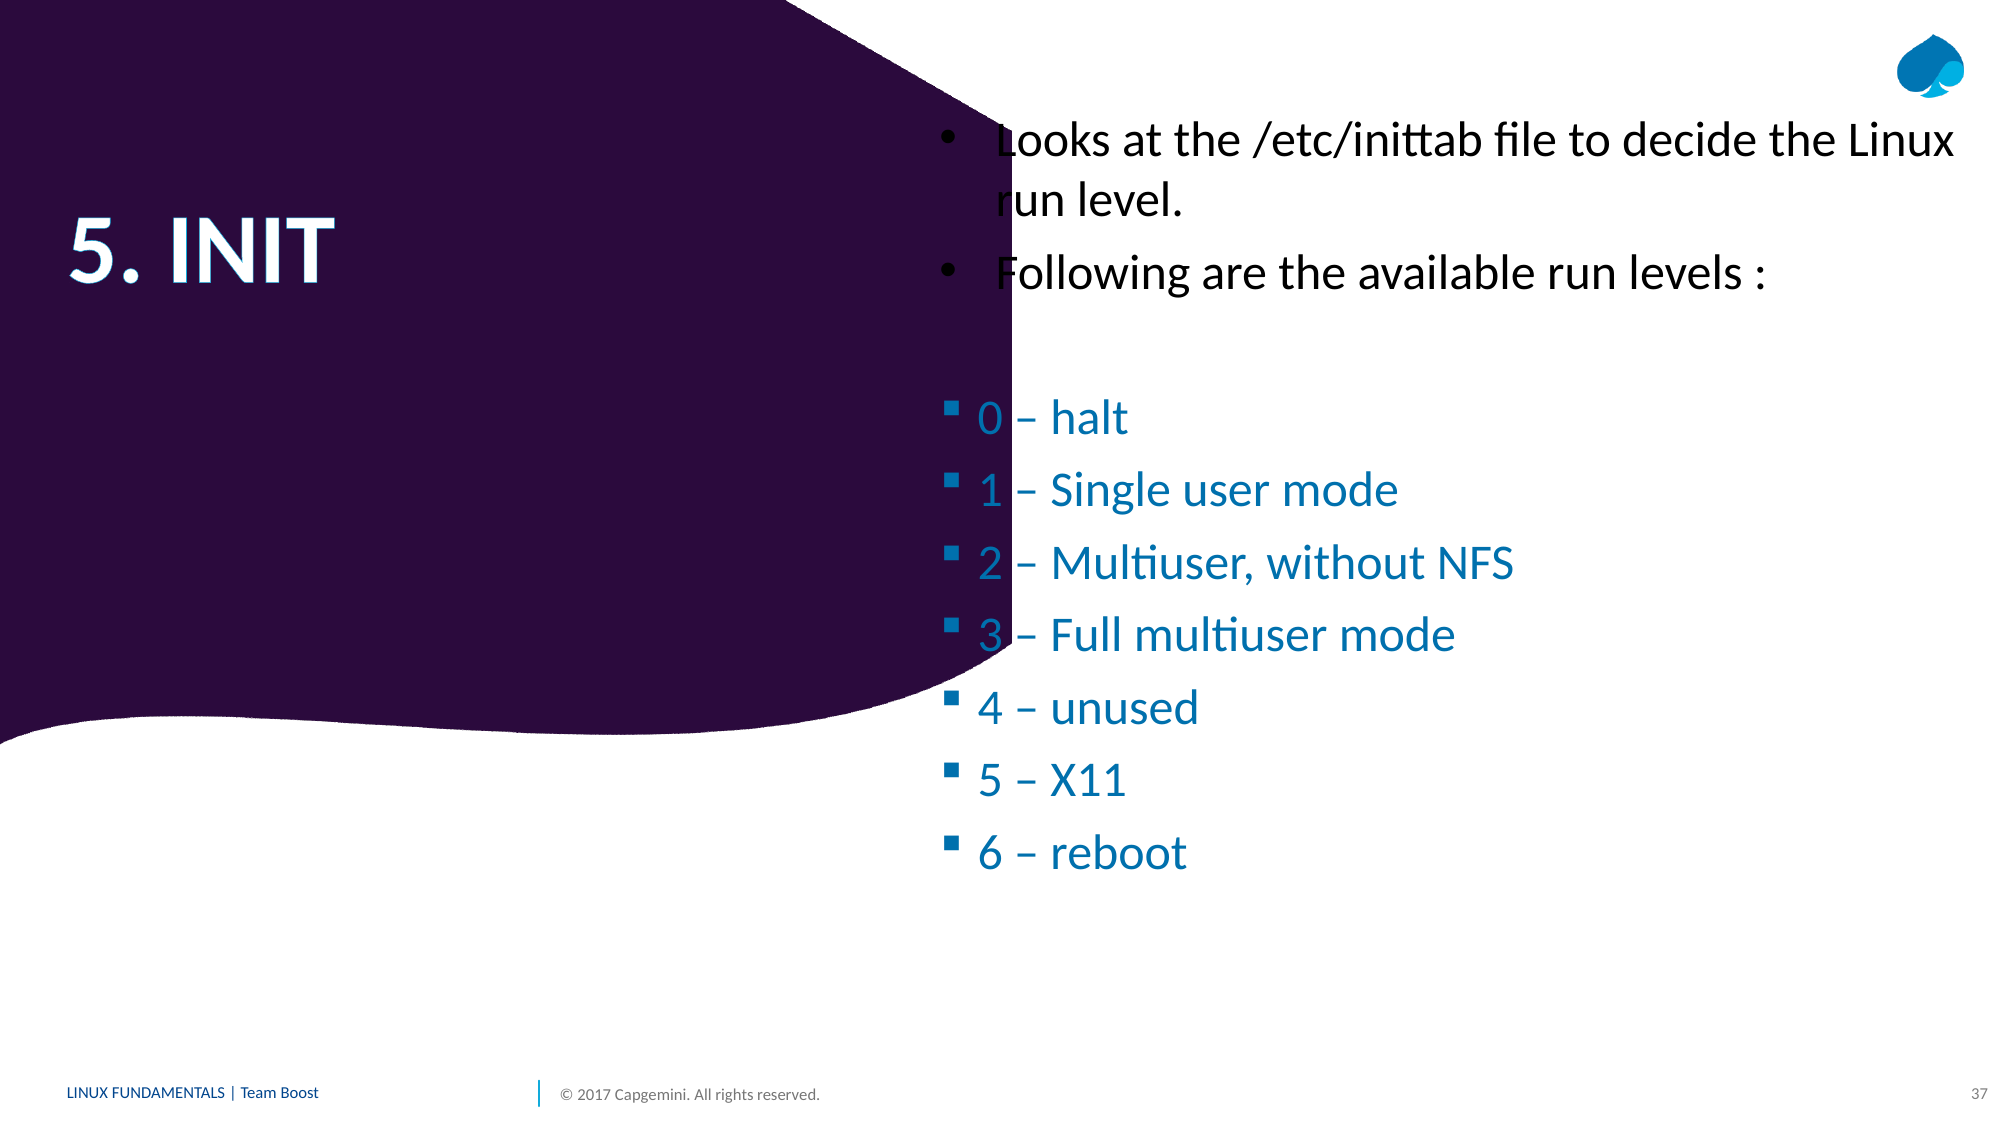

# 5. INIT
Looks at the /etc/inittab file to decide the Linux run level.
Following are the available run levels :

0 – halt
1 – Single user mode
2 – Multiuser, without NFS
3 – Full multiuser mode
4 – unused
5 – X11
6 – reboot